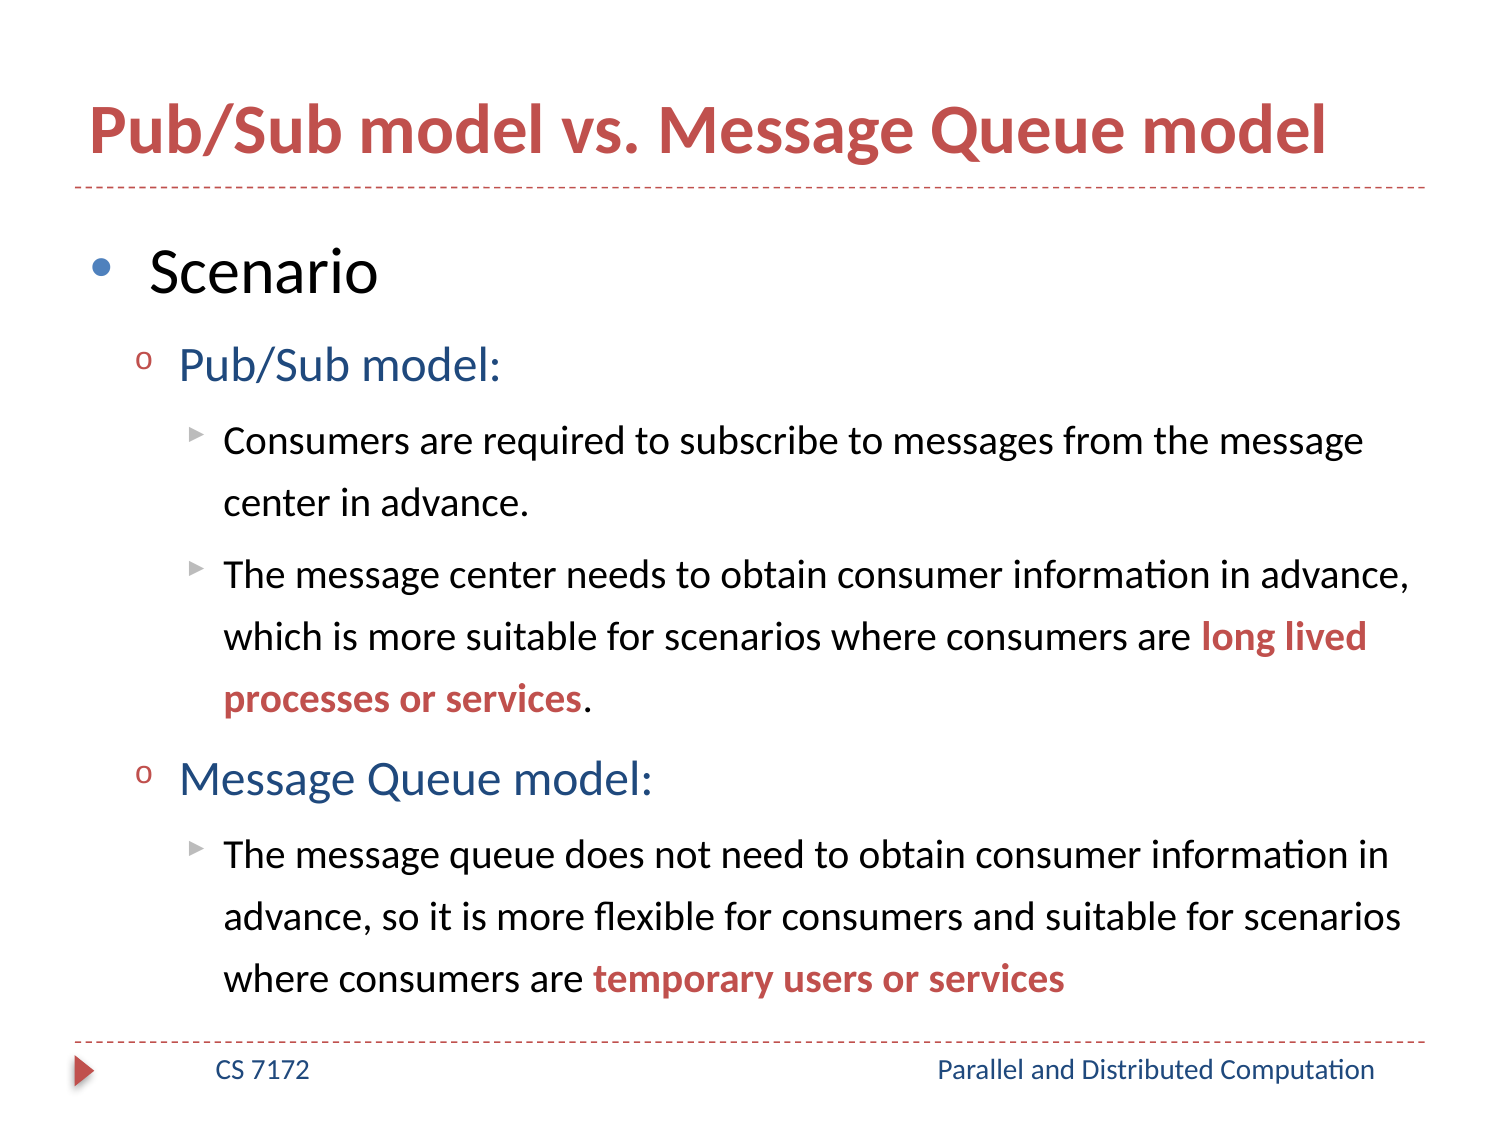

# Pub/Sub model vs. Message Queue model
 Scenario
Pub/Sub model:
Consumers are required to subscribe to messages from the message center in advance.
The message center needs to obtain consumer information in advance, which is more suitable for scenarios where consumers are long lived processes or services.
Message Queue model:
The message queue does not need to obtain consumer information in advance, so it is more flexible for consumers and suitable for scenarios where consumers are temporary users or services
CS 7172
Parallel and Distributed Computation